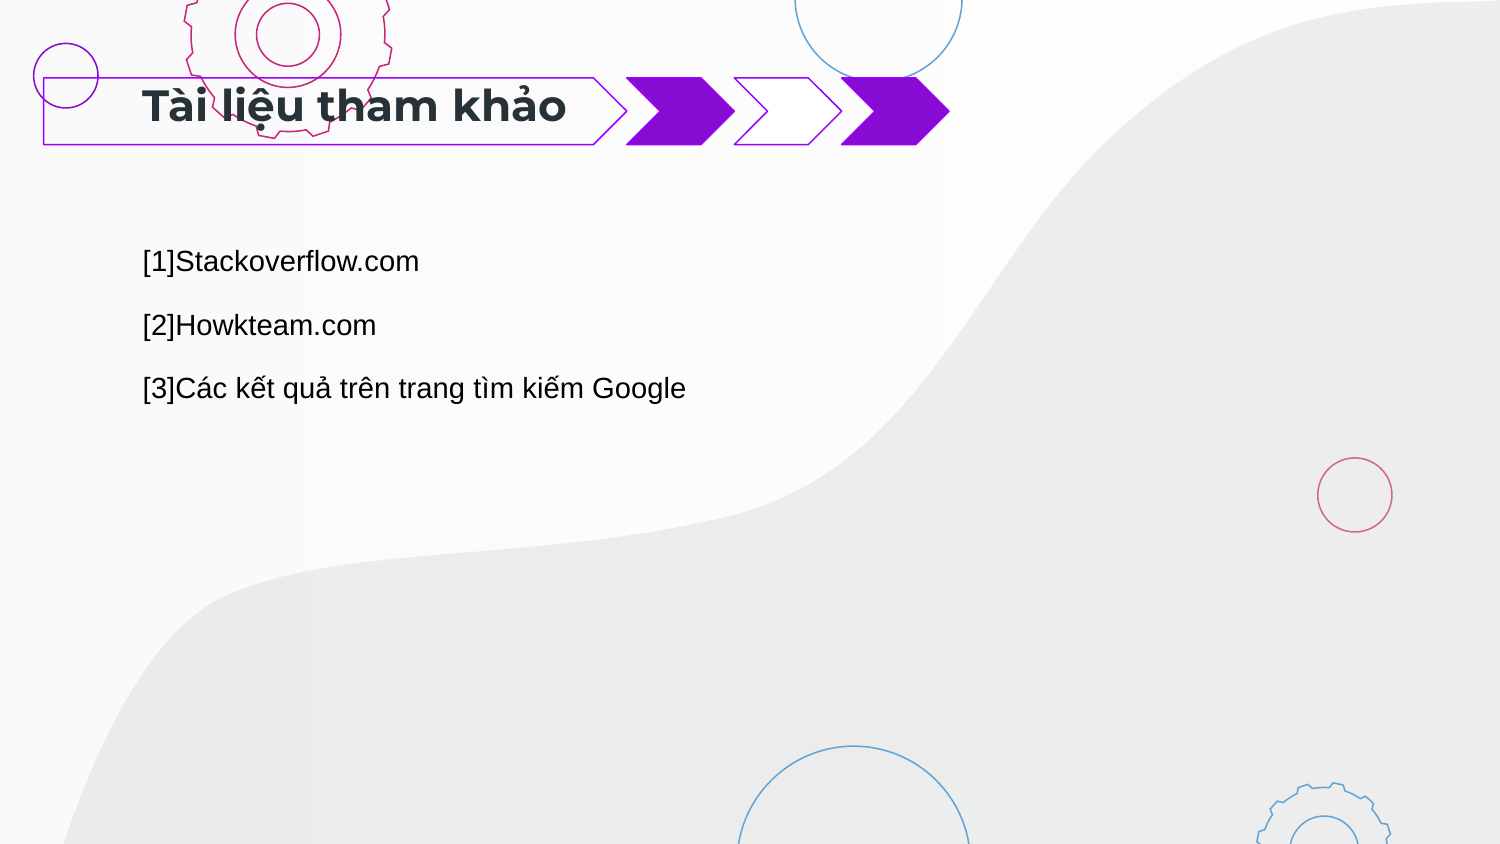

# Tài liệu tham khảo
[1]Stackoverflow.com
[2]Howkteam.com
[3]Các kết quả trên trang tìm kiếm Google